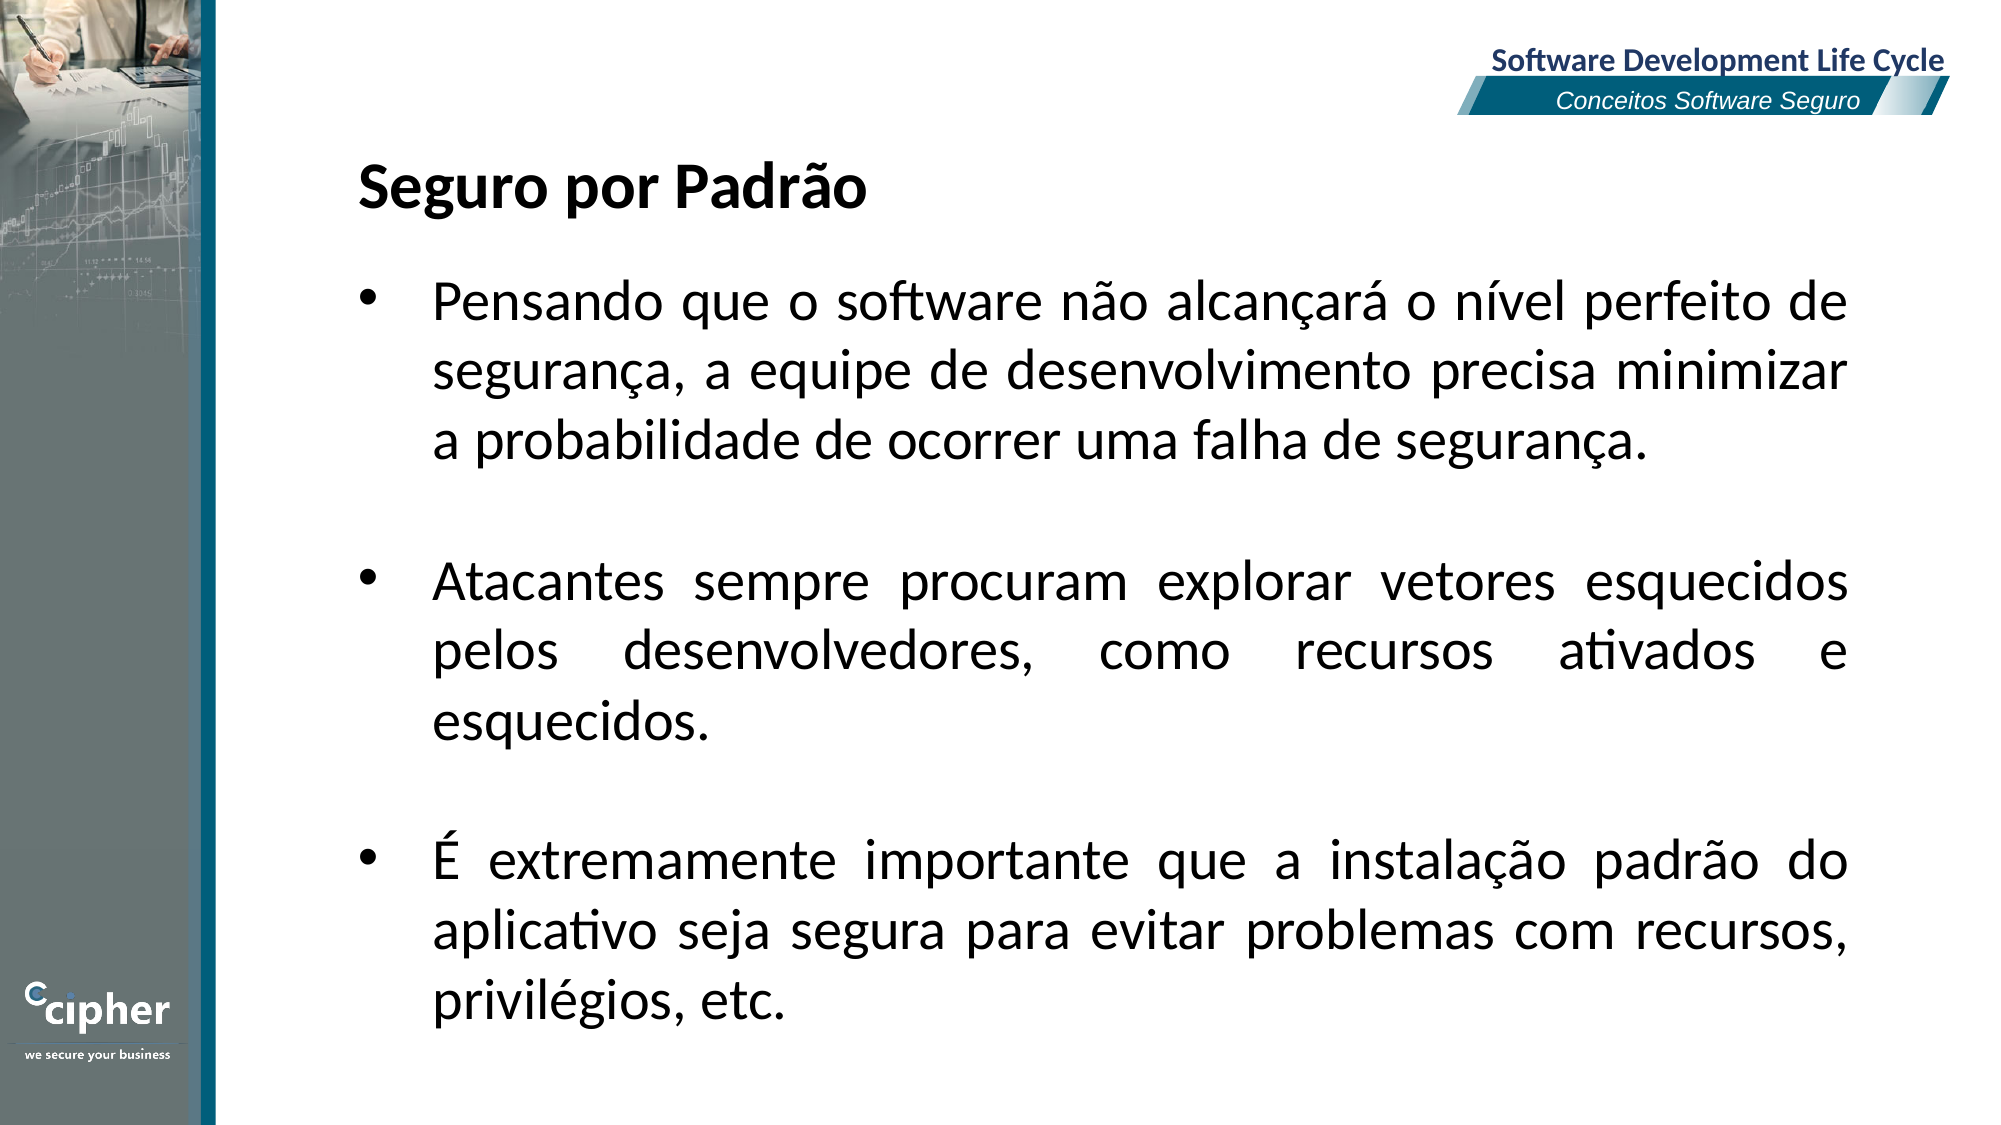

Software Development Life Cycle
Conceitos Software Seguro

Seguro por Padrão
Pensando que o software não alcançará o nível perfeito de segurança, a equipe de desenvolvimento precisa minimizar a probabilidade de ocorrer uma falha de segurança.

Atacantes sempre procuram explorar vetores esquecidos pelos desenvolvedores, como recursos ativados e esquecidos.

É extremamente importante que a instalação padrão do aplicativo seja segura para evitar problemas com recursos, privilégios, etc.